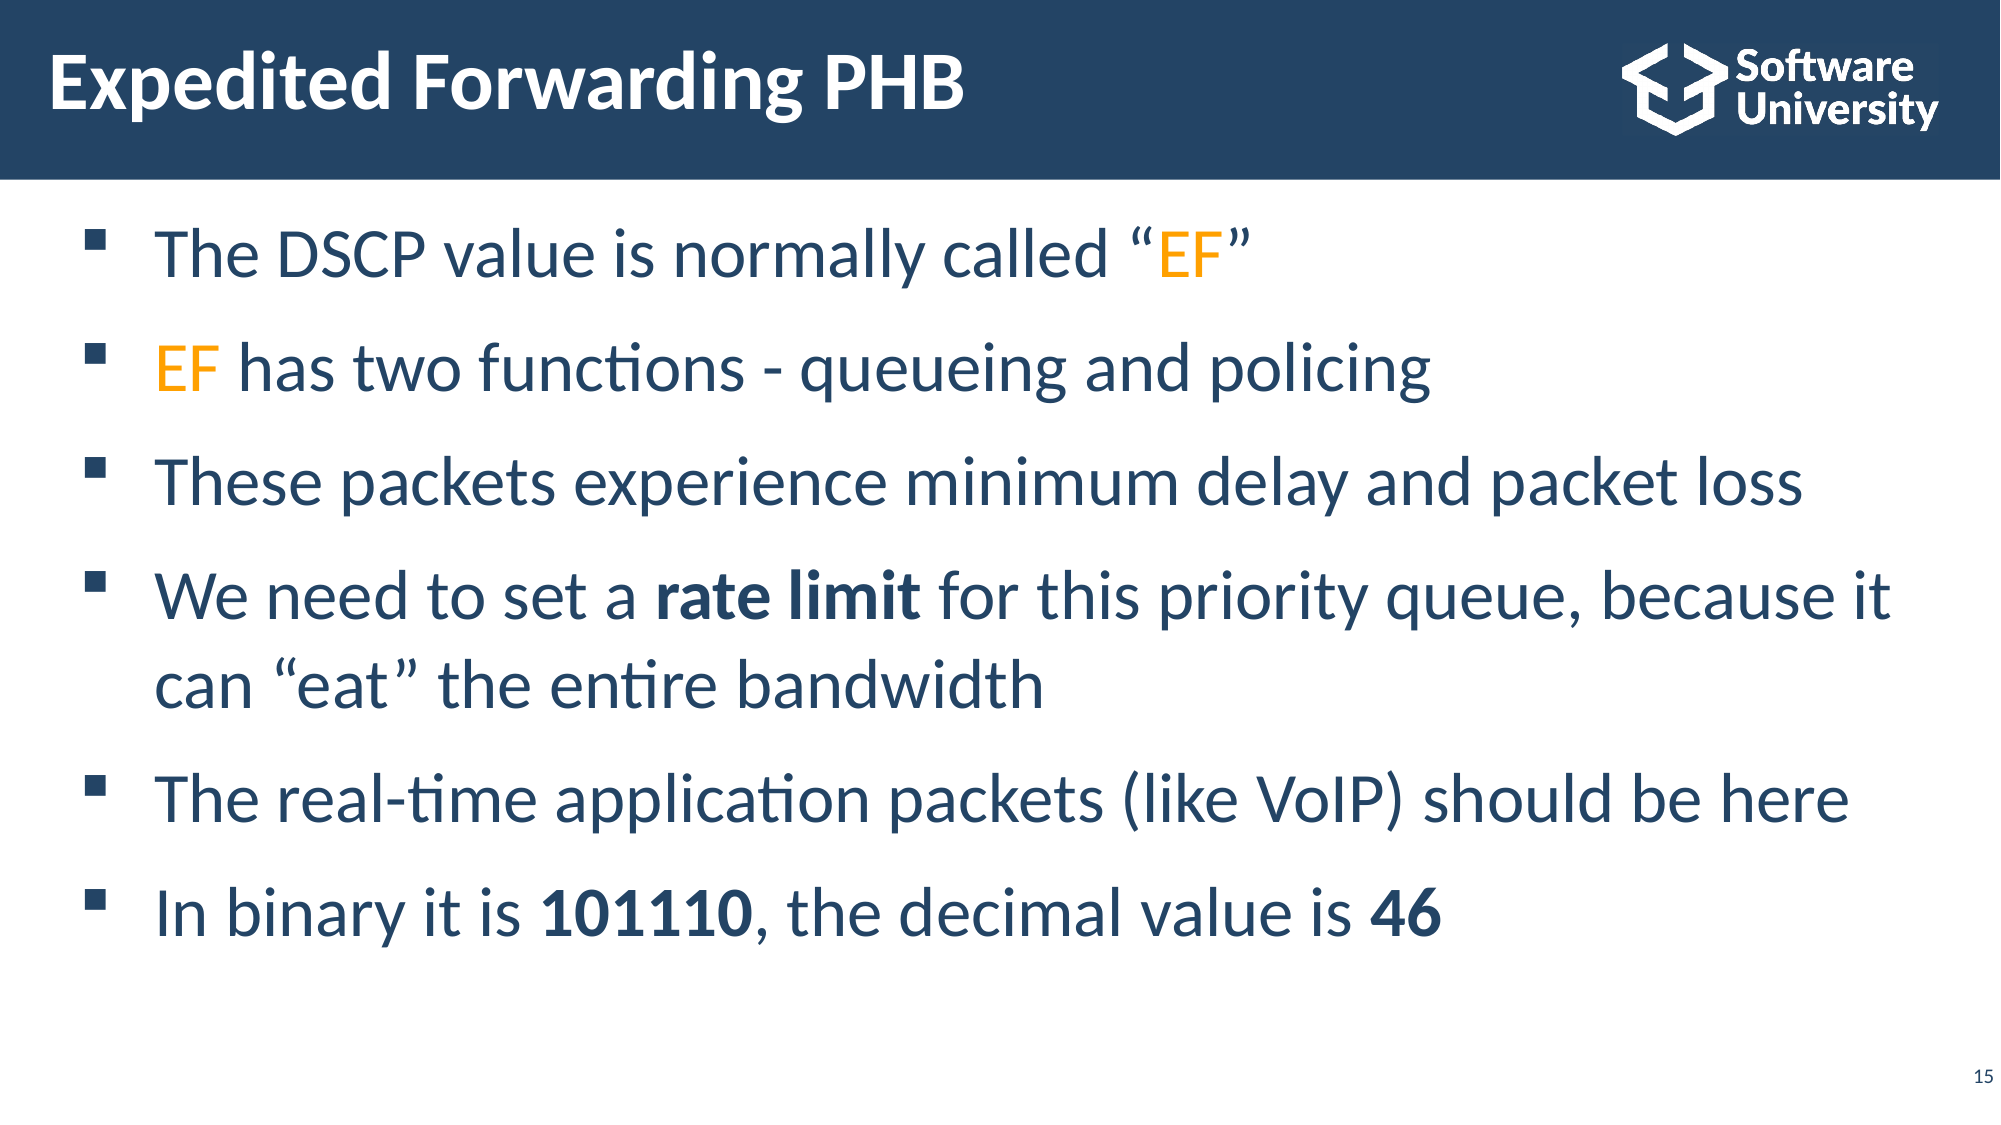

# Expedited Forwarding PHB
The DSCP value is normally called “EF”
EF has two functions - queueing and policing
These packets experience minimum delay and packet loss
We need to set a rate limit for this priority queue, because it
can “eat” the entire bandwidth
The real-time application packets (like VoIP) should be here
In binary it is 101110, the decimal value is 46
15